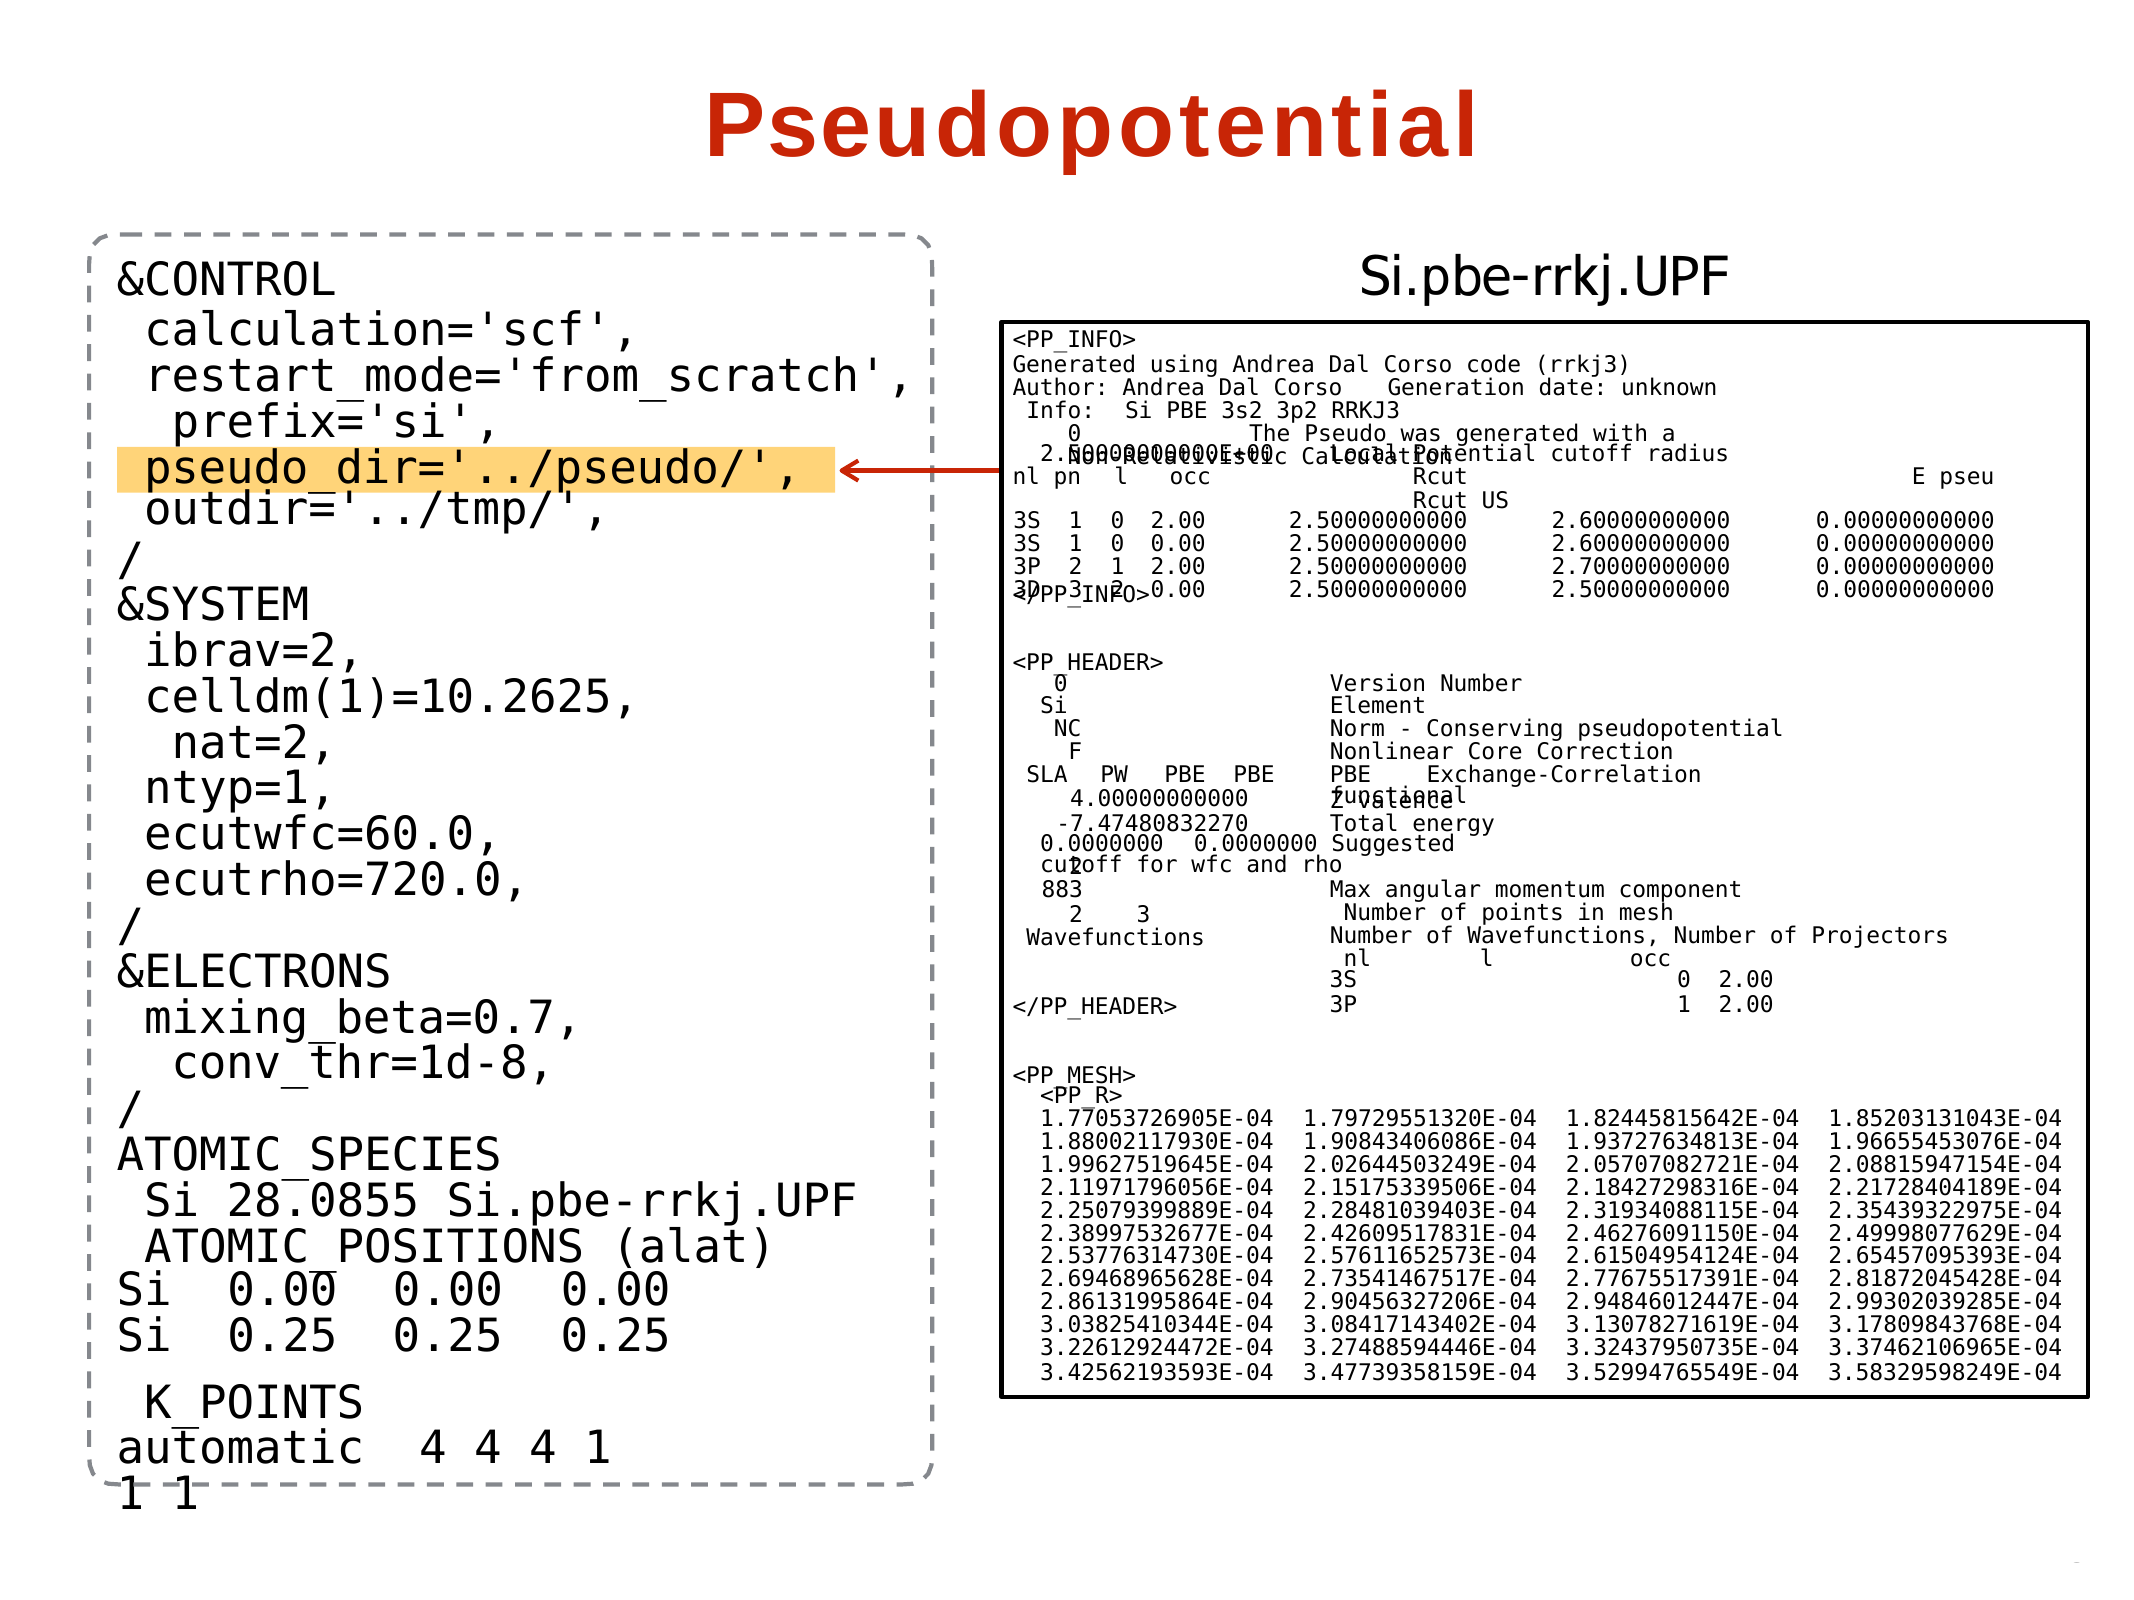

# Pseudopotential

Si.pbe-rrkj.UPF
&CONTROL
calculation='scf',  restart_mode='from_scratch',  prefix='si',
<PP_INFO>
Generated using Andrea Dal Corso code (rrkj3)  Author: Andrea Dal Corso	Generation date: unknown  Info:	Si PBE 3s2 3p2 RRKJ3
0	The Pseudo was generated with a Non-Relativistic Calculation
| 2.50000000000E+00 nl pn l occ |  |  | Local Potential cutoff radius Rcut Rcut US |  | E pseu |
| --- | --- | --- | --- | --- | --- |
| 3S 1 | 0 | 2.00 | 2.50000000000 | 2.60000000000 | 0.00000000000 |
| 3S 1 | 0 | 0.00 | 2.50000000000 | 2.60000000000 | 0.00000000000 |
| 3P 2 | 1 | 2.00 | 2.50000000000 | 2.70000000000 | 0.00000000000 |
| 3D 3 | 2 | 0.00 | 2.50000000000 | 2.50000000000 | 0.00000000000 |
pseudo_dir='../pseudo/',
outdir='../tmp/',
/  &SYSTEM
ibrav=2,  celldm(1)=10.2625,  nat=2,
ntyp=1,  ecutwfc=60.0,  ecutrho=720.0,
/  &ELECTRONS
mixing_beta=0.7,  conv_thr=1d-8,
/  ATOMIC_SPECIES
Si 28.0855 Si.pbe-rrkj.UPF  ATOMIC_POSITIONS (alat)

K_POINTS automatic  4 4 4 1 1 1
</PP_INFO>
<PP_HEADER>
| 0 |  |  | Version Number |
| --- | --- | --- | --- |
| Si |  |  | Element |
| NC |  |  | Norm - Conserving pseudopotential |
| F |  |  | Nonlinear Core Correction |
| SLA PW | PBE | PBE | PBE Exchange-Correlation functional |
Z valence  Total energy
0.0000000	0.0000000 Suggested cutoff for wfc and rho
Max angular momentum component  Number of points in mesh
Number of Wavefunctions, Number of Projectors  nl	l	occ
3S	0	2.00
3P	1	2.00
4.00000000000
-7.47480832270
2
883
2
3
Wavefunctions
</PP_HEADER>
<PP_MESH>
| <PP\_R> |  |  |  |
| --- | --- | --- | --- |
| 1.77053726905E-04 | 1.79729551320E-04 | 1.82445815642E-04 | 1.85203131043E-04 |
| 1.88002117930E-04 | 1.90843406086E-04 | 1.93727634813E-04 | 1.96655453076E-04 |
| 1.99627519645E-04 | 2.02644503249E-04 | 2.05707082721E-04 | 2.08815947154E-04 |
| 2.11971796056E-04 | 2.15175339506E-04 | 2.18427298316E-04 | 2.21728404189E-04 |
| 2.25079399889E-04 | 2.28481039403E-04 | 2.31934088115E-04 | 2.35439322975E-04 |
| 2.38997532677E-04 | 2.42609517831E-04 | 2.46276091150E-04 | 2.49998077629E-04 |
| 2.53776314730E-04 | 2.57611652573E-04 | 2.61504954124E-04 | 2.65457095393E-04 |
| 2.69468965628E-04 | 2.73541467517E-04 | 2.77675517391E-04 | 2.81872045428E-04 |
| 2.86131995864E-04 | 2.90456327206E-04 | 2.94846012447E-04 | 2.99302039285E-04 |
| 3.03825410344E-04 | 3.08417143402E-04 | 3.13078271619E-04 | 3.17809843768E-04 |
| 3.22612924472E-04 | 3.27488594446E-04 | 3.32437950735E-04 | 3.37462106965E-04 |
| 3.42562193593E-04 | 3.47739358159E-04 | 3.52994765549E-04 | 3.58329598249E-04 |
| Si | 0.00 | 0.00 | 0.00 |
| --- | --- | --- | --- |
| Si | 0.25 | 0.25 | 0.25 |

18